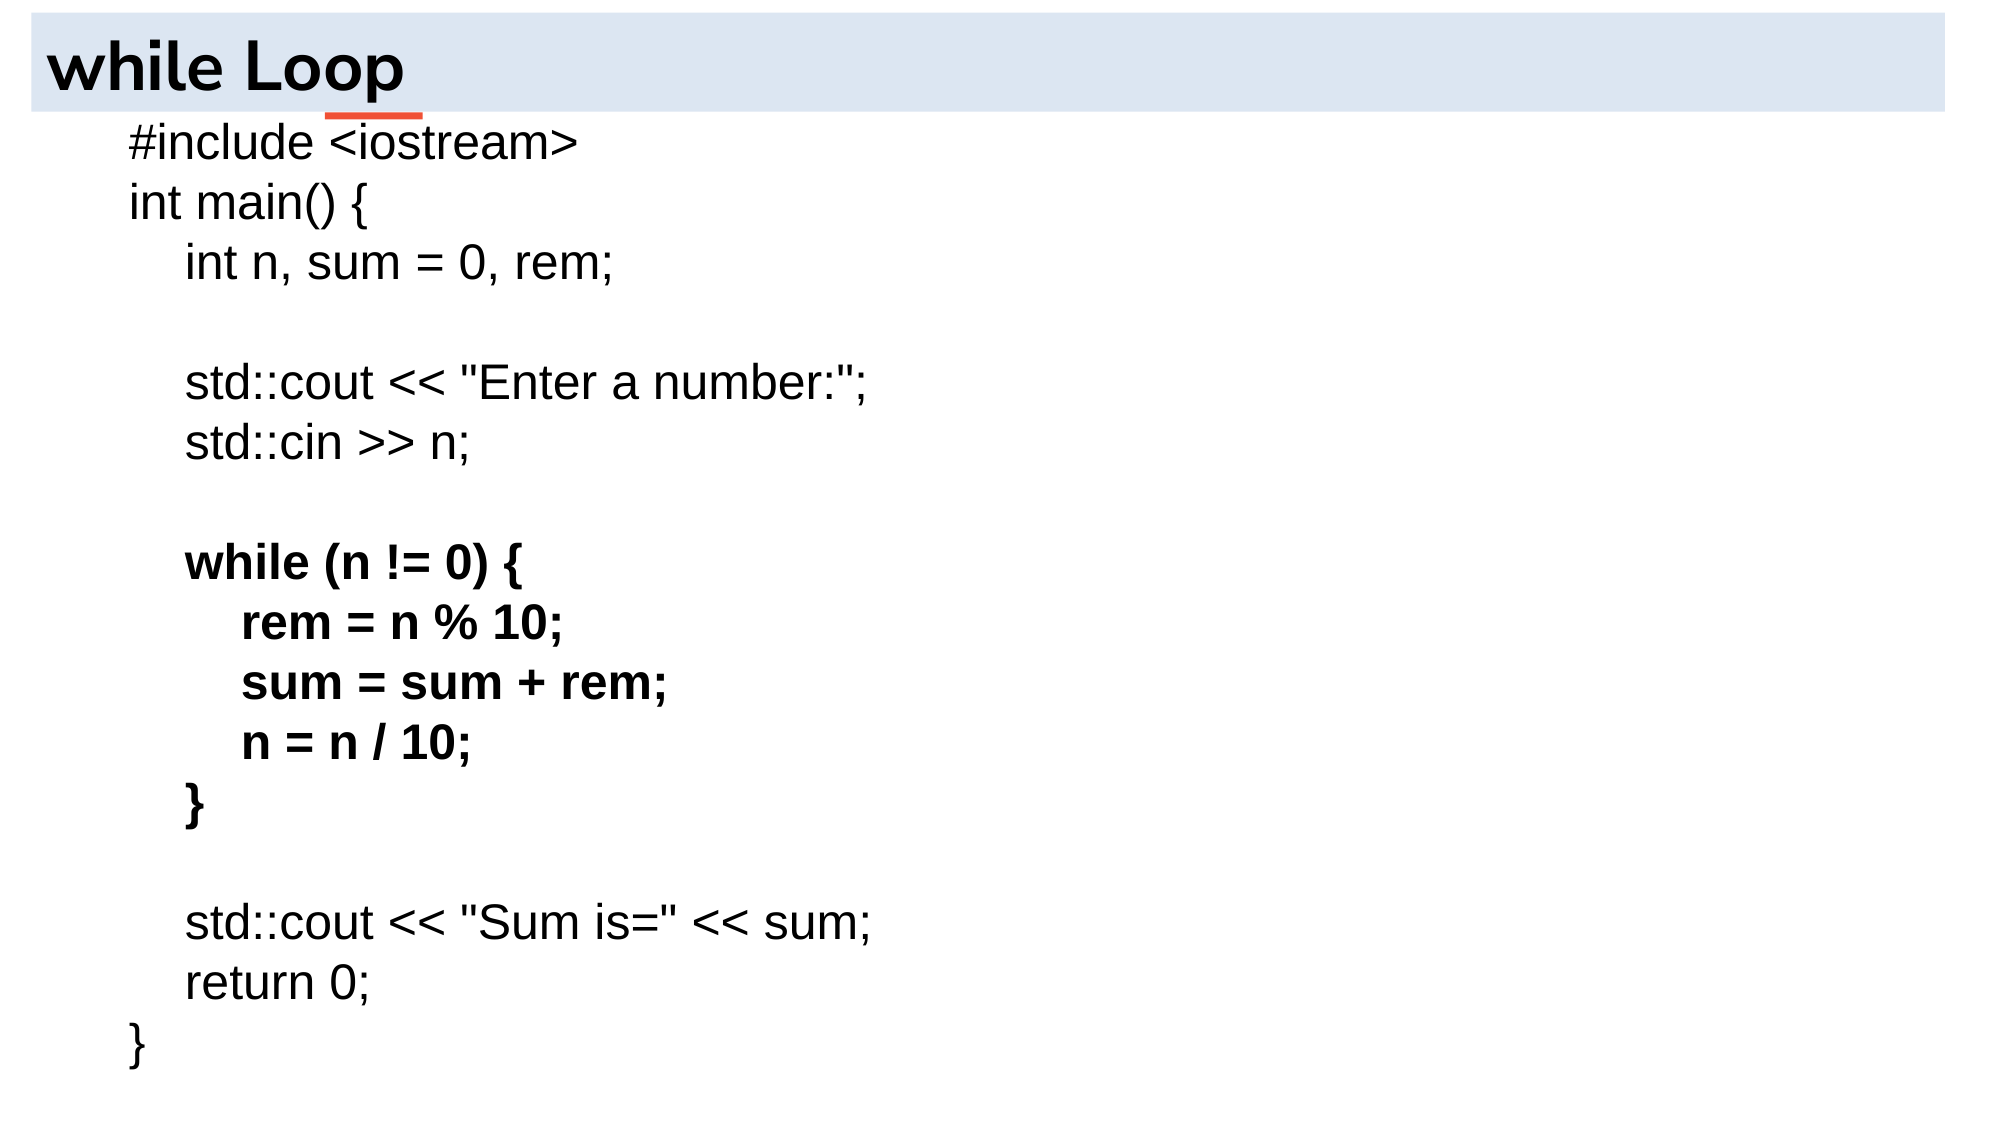

while Loop
#include <iostream>
int main() {
    int n, sum = 0, rem;

    std::cout << "Enter a number:";
    std::cin >> n;

    while (n != 0) {
        rem = n % 10;
        sum = sum + rem;
        n = n / 10;
    }

    std::cout << "Sum is=" << sum;
    return 0;
}